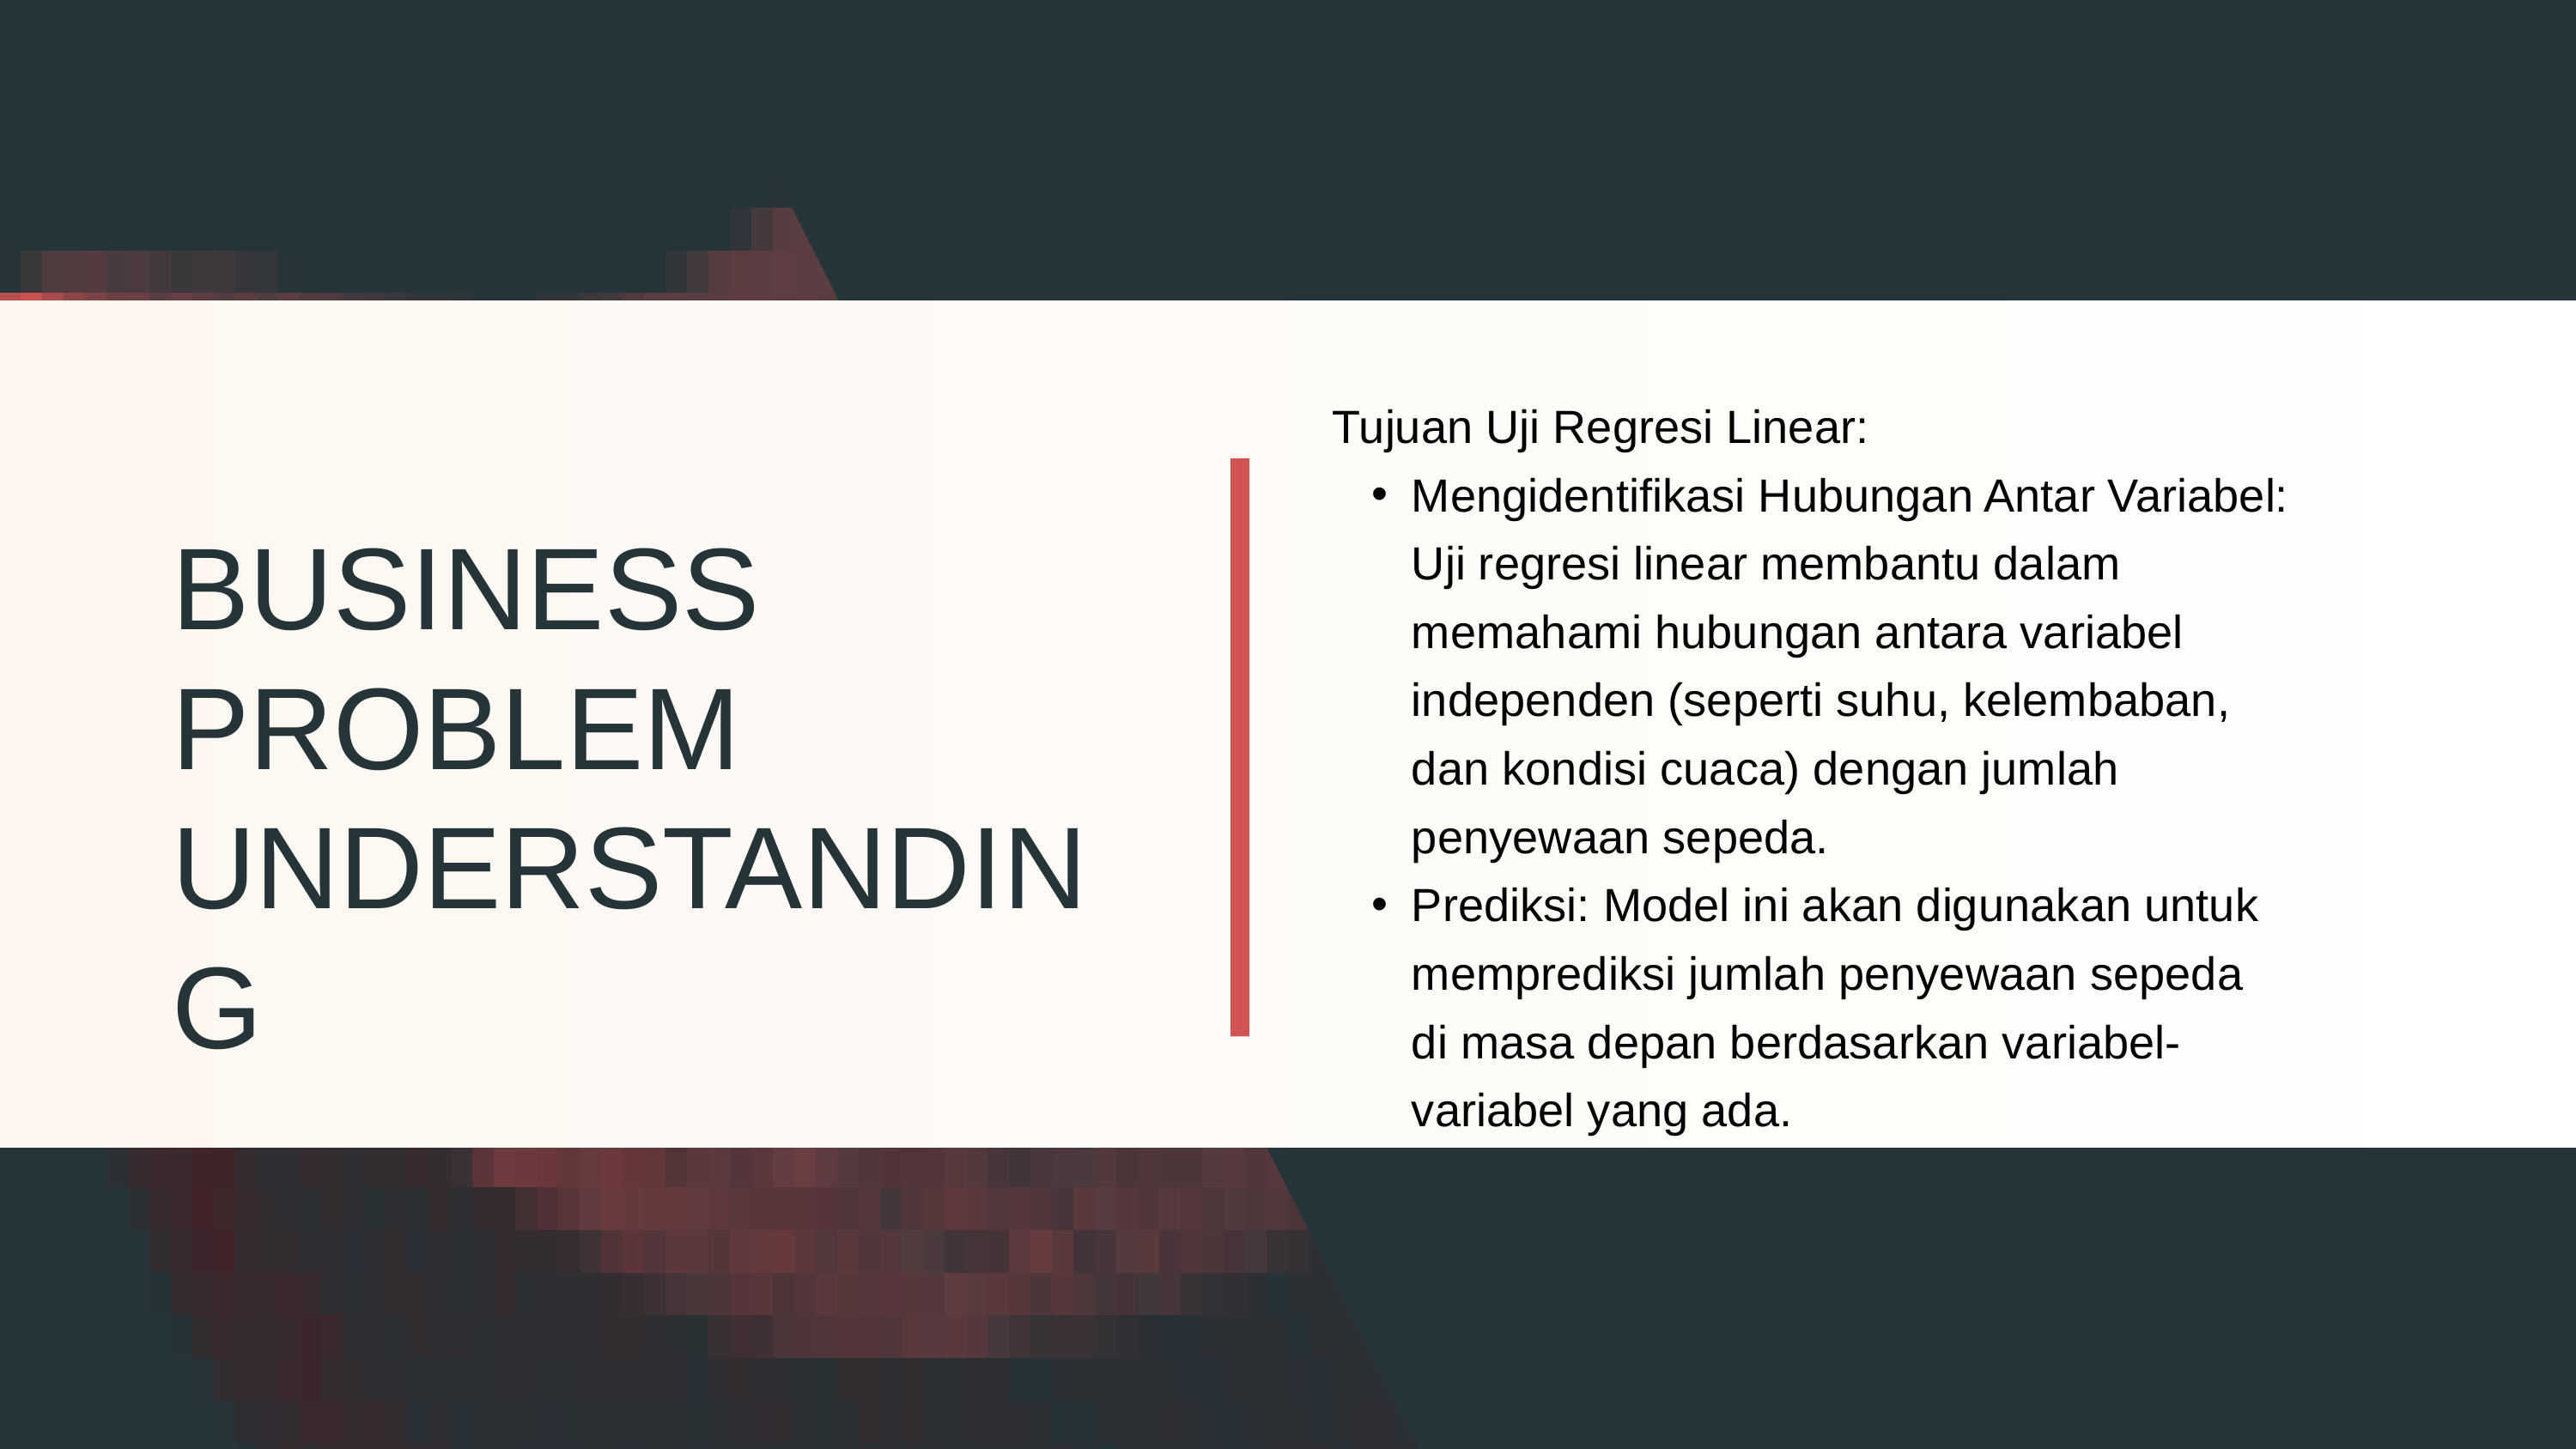

Tujuan Uji Regresi Linear:
Mengidentifikasi Hubungan Antar Variabel: Uji regresi linear membantu dalam memahami hubungan antara variabel independen (seperti suhu, kelembaban, dan kondisi cuaca) dengan jumlah penyewaan sepeda.
Prediksi: Model ini akan digunakan untuk memprediksi jumlah penyewaan sepeda di masa depan berdasarkan variabel-variabel yang ada.

BUSINESS PROBLEM
UNDERSTANDING